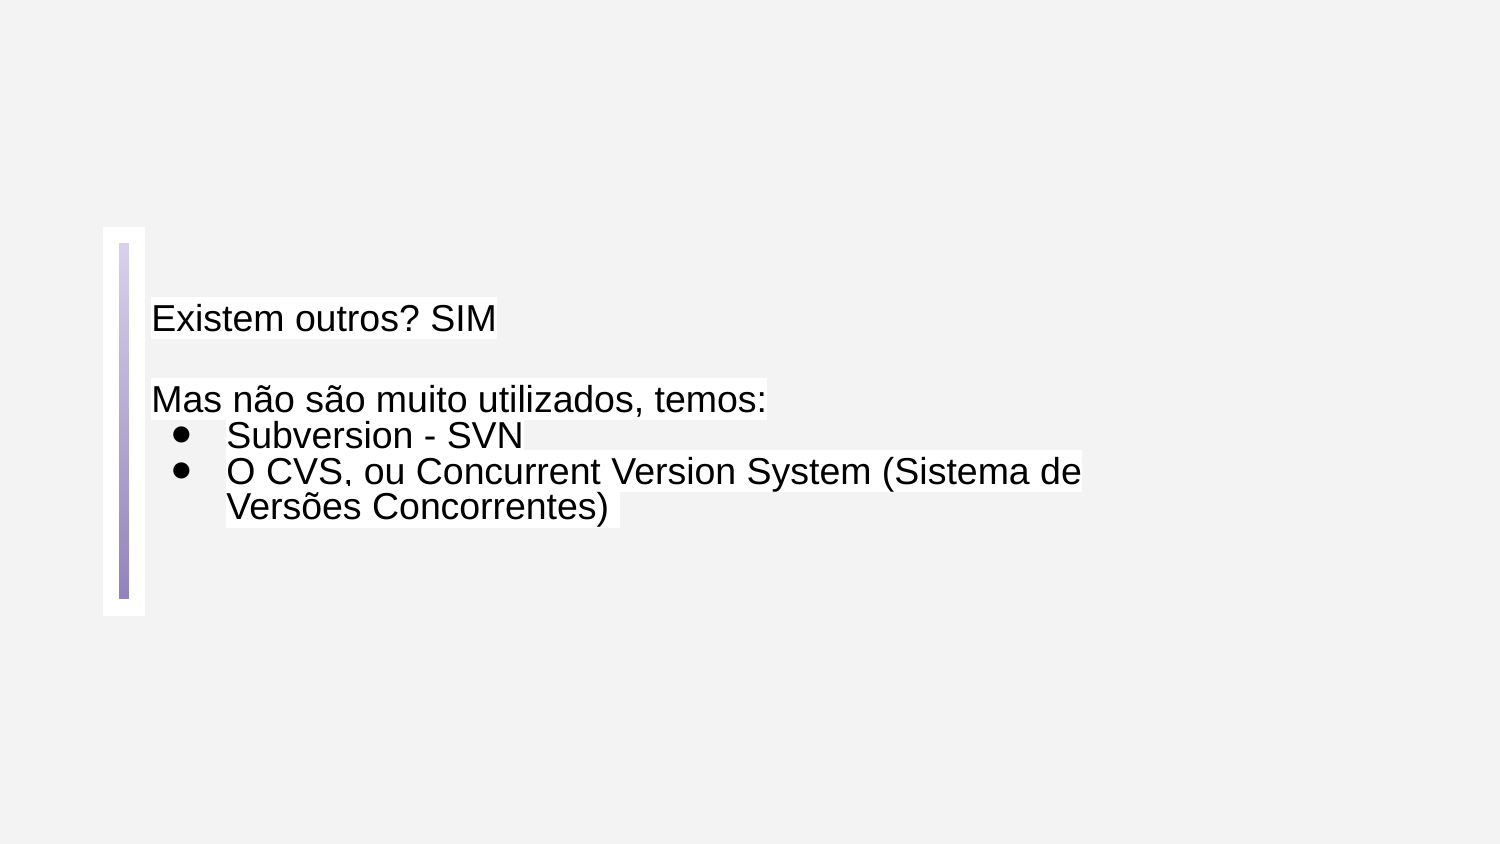

Existem outros? SIM
Mas não são muito utilizados, temos:
Subversion - SVN
O CVS, ou Concurrent Version System (Sistema de Versões Concorrentes)